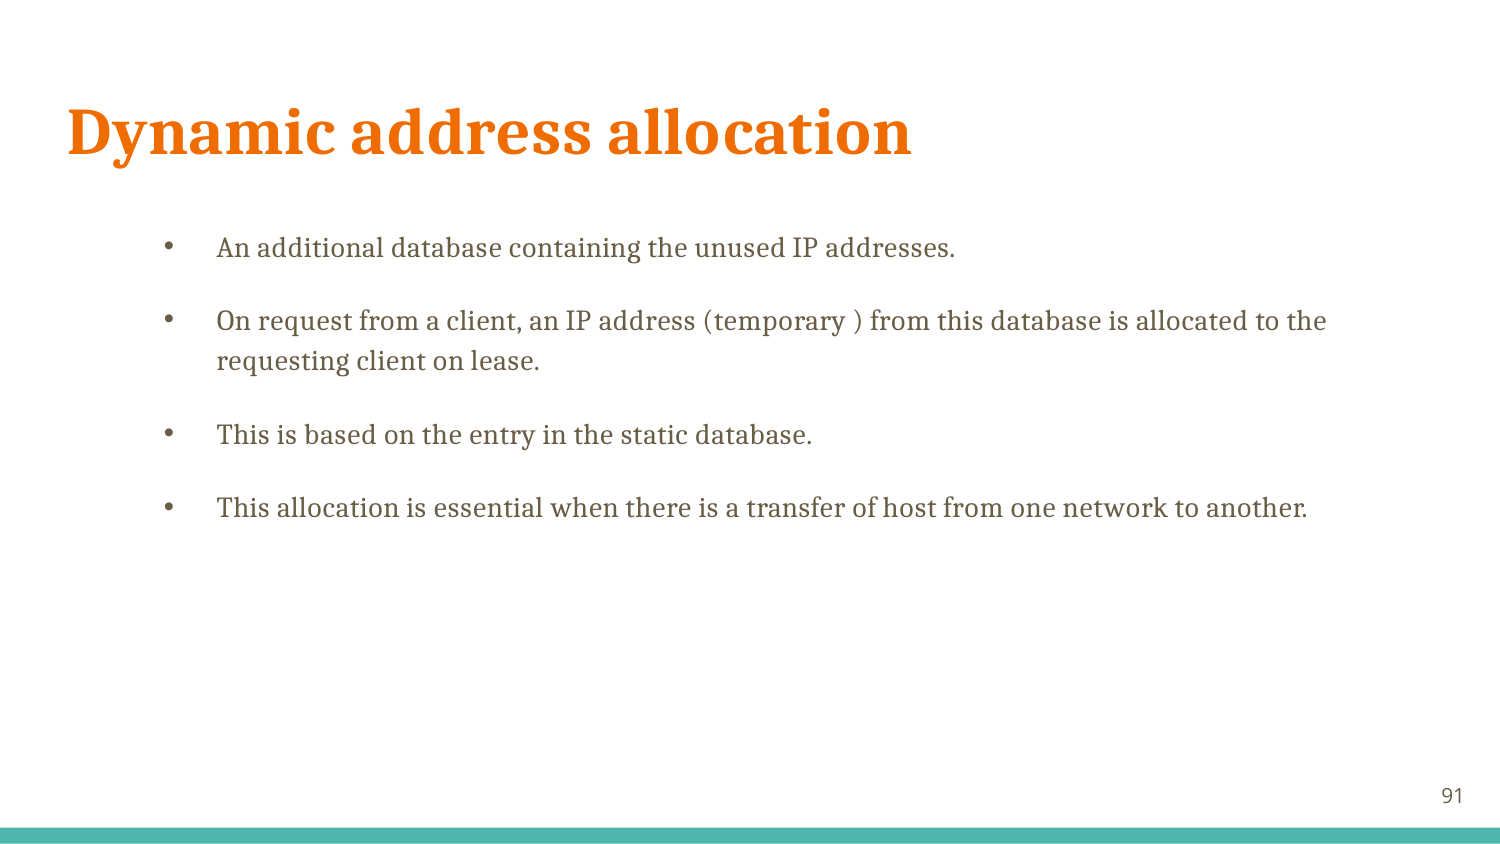

# Dynamic address allocation
An additional database containing the unused IP addresses.
On request from a client, an IP address (temporary ) from this database is allocated to the requesting client on lease.
This is based on the entry in the static database.
This allocation is essential when there is a transfer of host from one network to another.

91